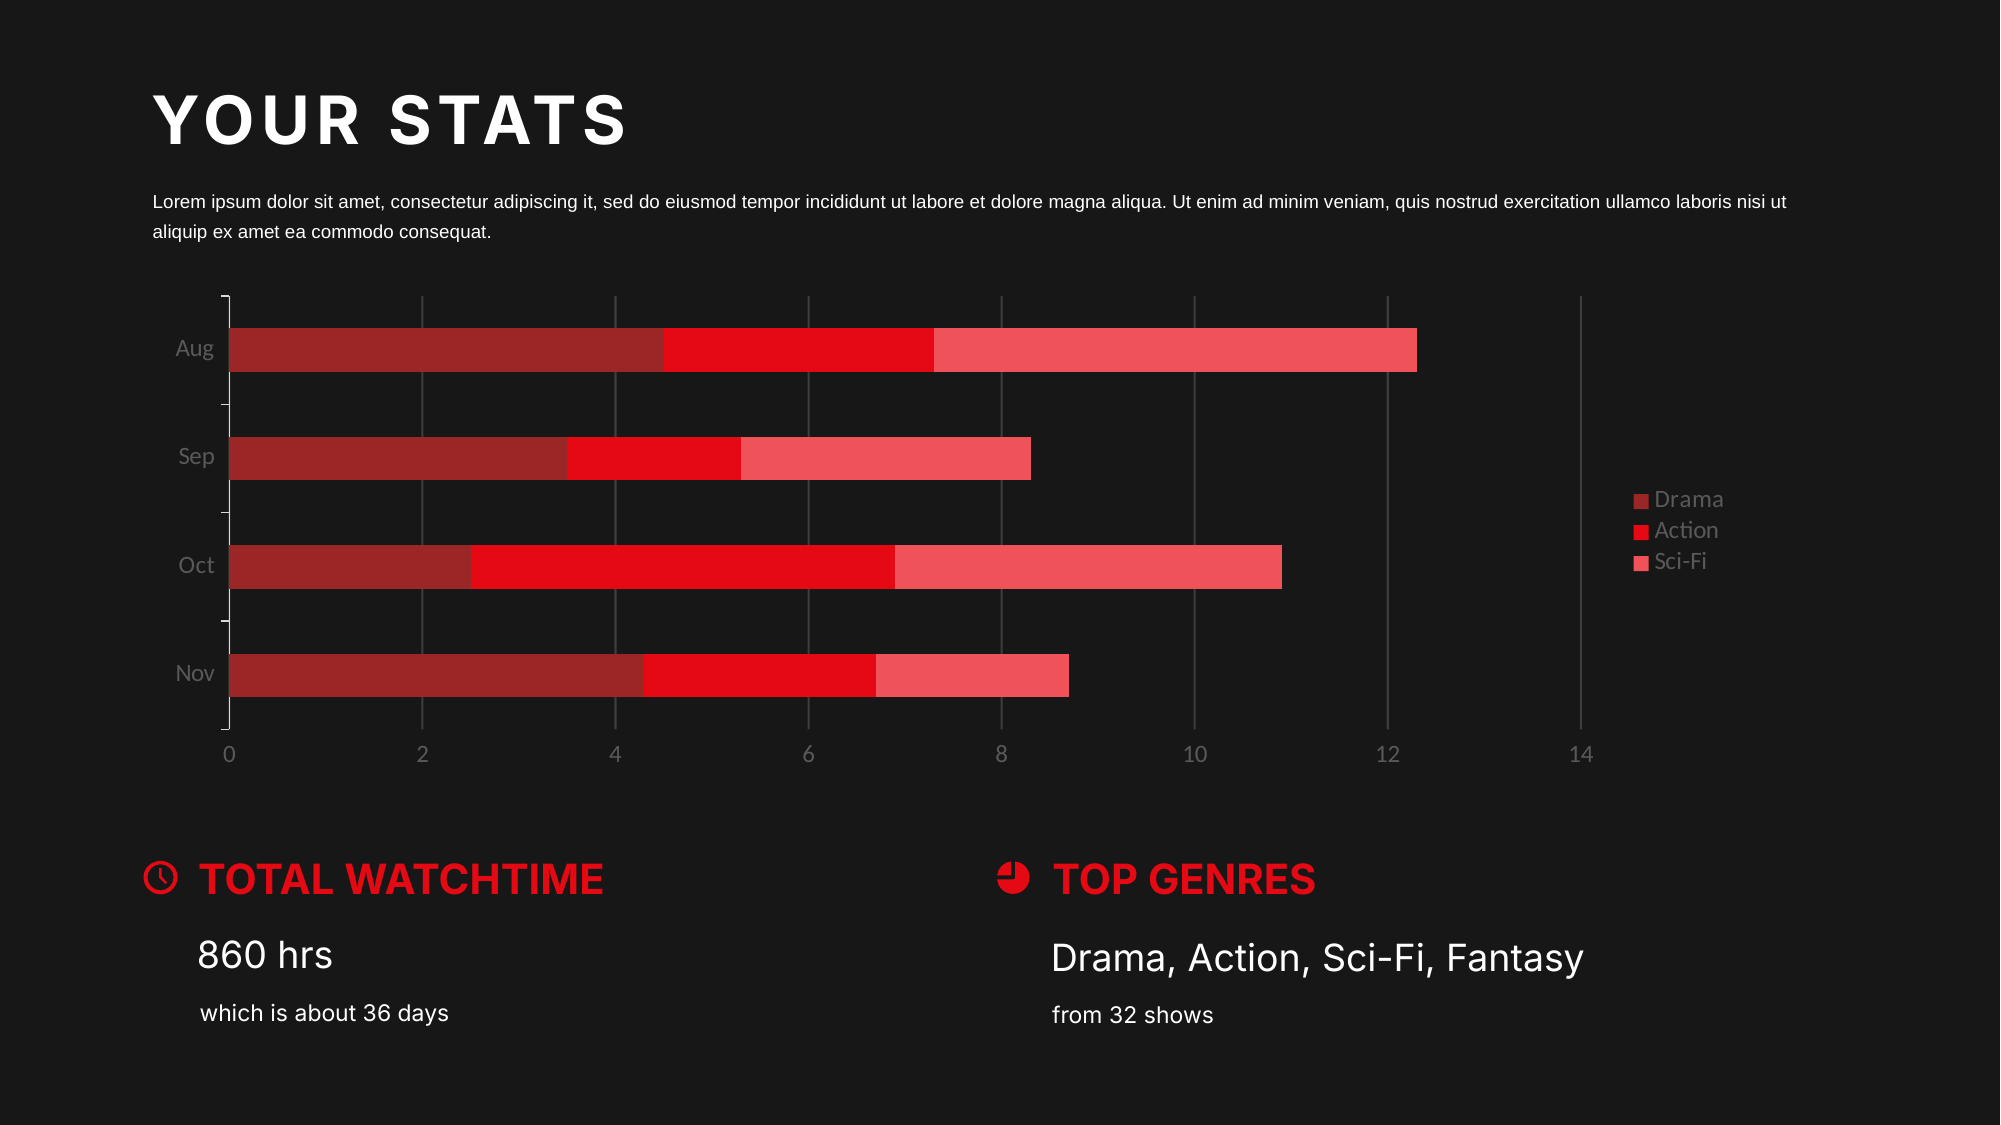

YOUR STATS
Lorem ipsum dolor sit amet, consectetur adipiscing it, sed do eiusmod tempor incididunt ut labore et dolore magna aliqua. Ut enim ad minim veniam, quis nostrud exercitation ullamco laboris nisi ut aliquip ex amet ea commodo consequat.

### Chart

| Category | Drama | Action | Sci-Fi |
|---|---|---|---|
| Nov | 4.3 | 2.4 | 2.0 |
| Oct | 2.5 | 4.4 | 4.0 |
| Sep | 3.5 | 1.8 | 3.0 |
| Aug | 4.5 | 2.8 | 5.0 |
TOTAL WATCHTIME
TOP GENRES

860 hrs
Drama, Action, Sci-Fi, Fantasy
which is about 36 days
from 32 shows